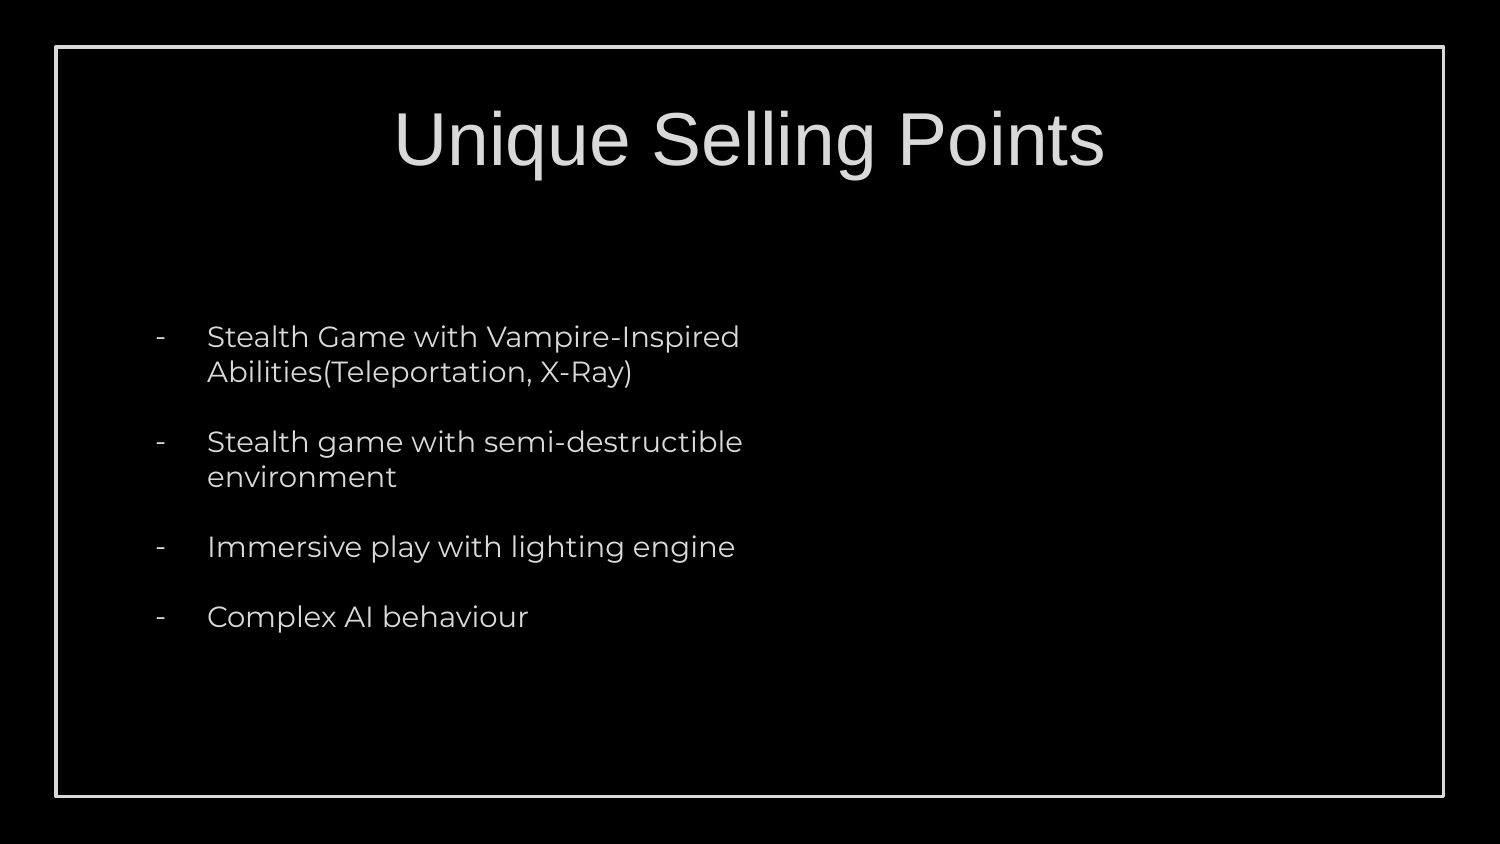

# Unique Selling Points
Stealth Game with Vampire-Inspired Abilities(Teleportation, X-Ray)

Stealth game with semi-destructible environment

Immersive play with lighting engine

Complex AI behaviour